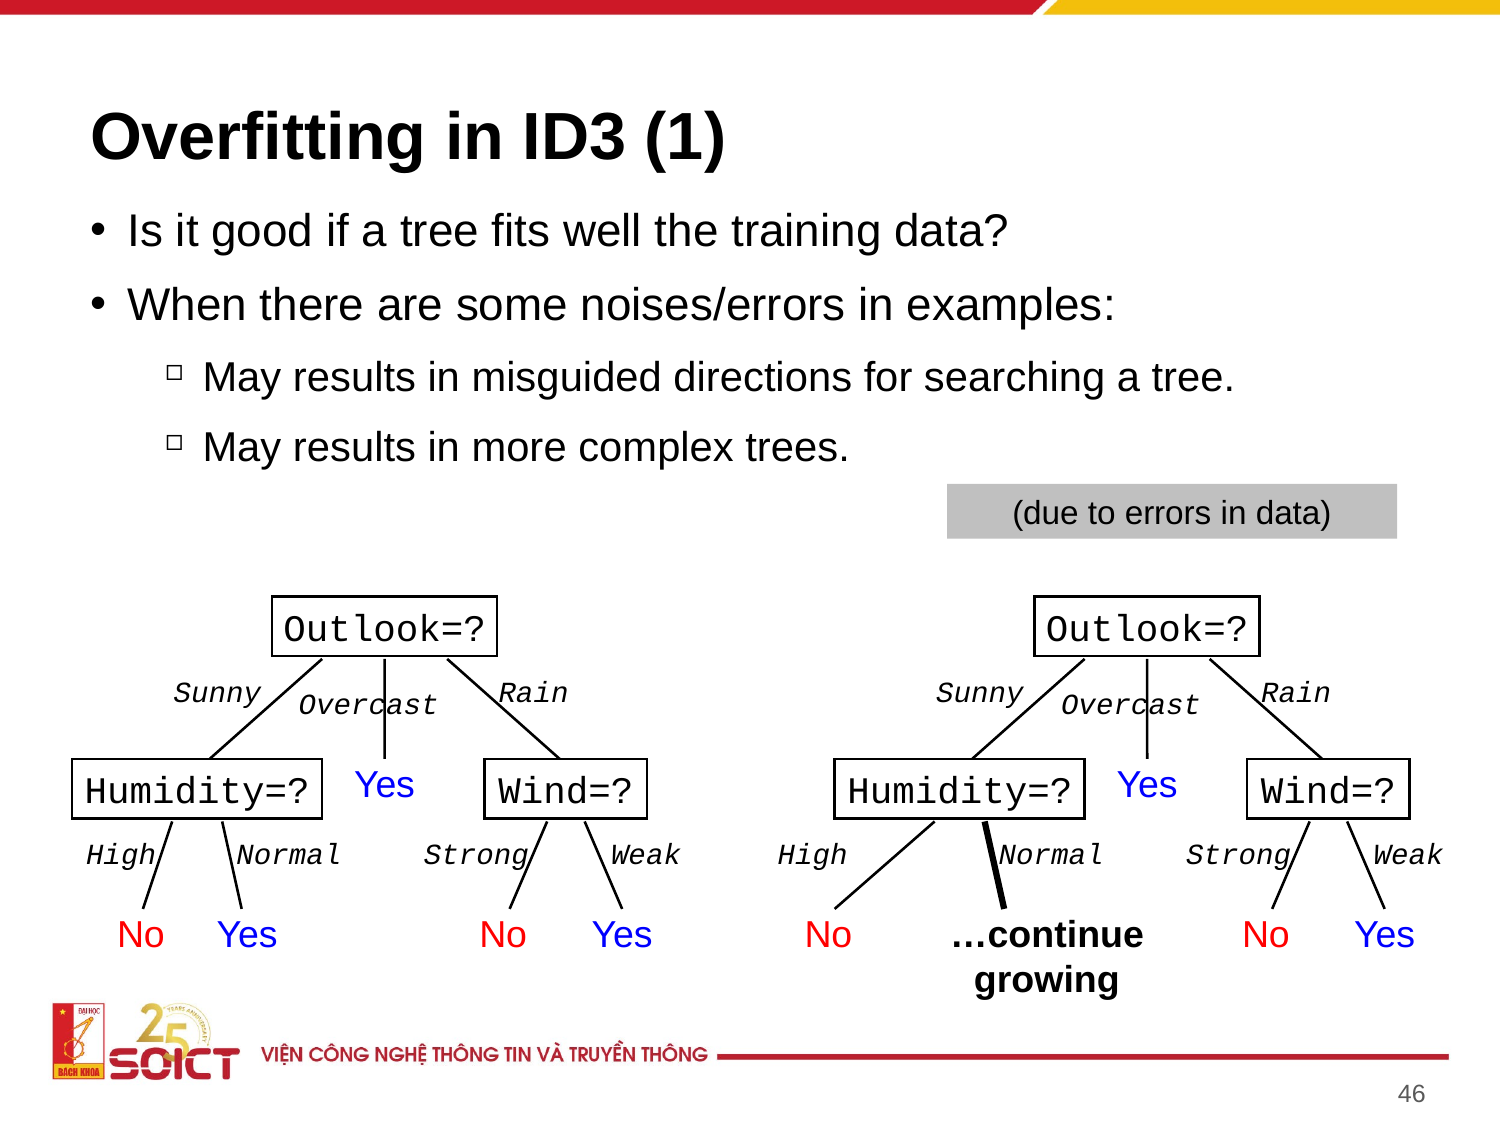

# Overfitting in ID3 (1)
Is it good if a tree fits well the training data?
When there are some noises/errors in examples:
May results in misguided directions for searching a tree.
May results in more complex trees.

(due to errors in data)
Outlook=?

Sunny
Rain
Overcast
Humidity=?
Yes
Wind=?

High
Normal
Strong
Weak
No
Yes
No
Yes
Outlook=?

Sunny
Rain
Overcast
Humidity=?
Yes
Wind=?

High
Normal
Strong
Weak
No
…continue growing
No
Yes
46